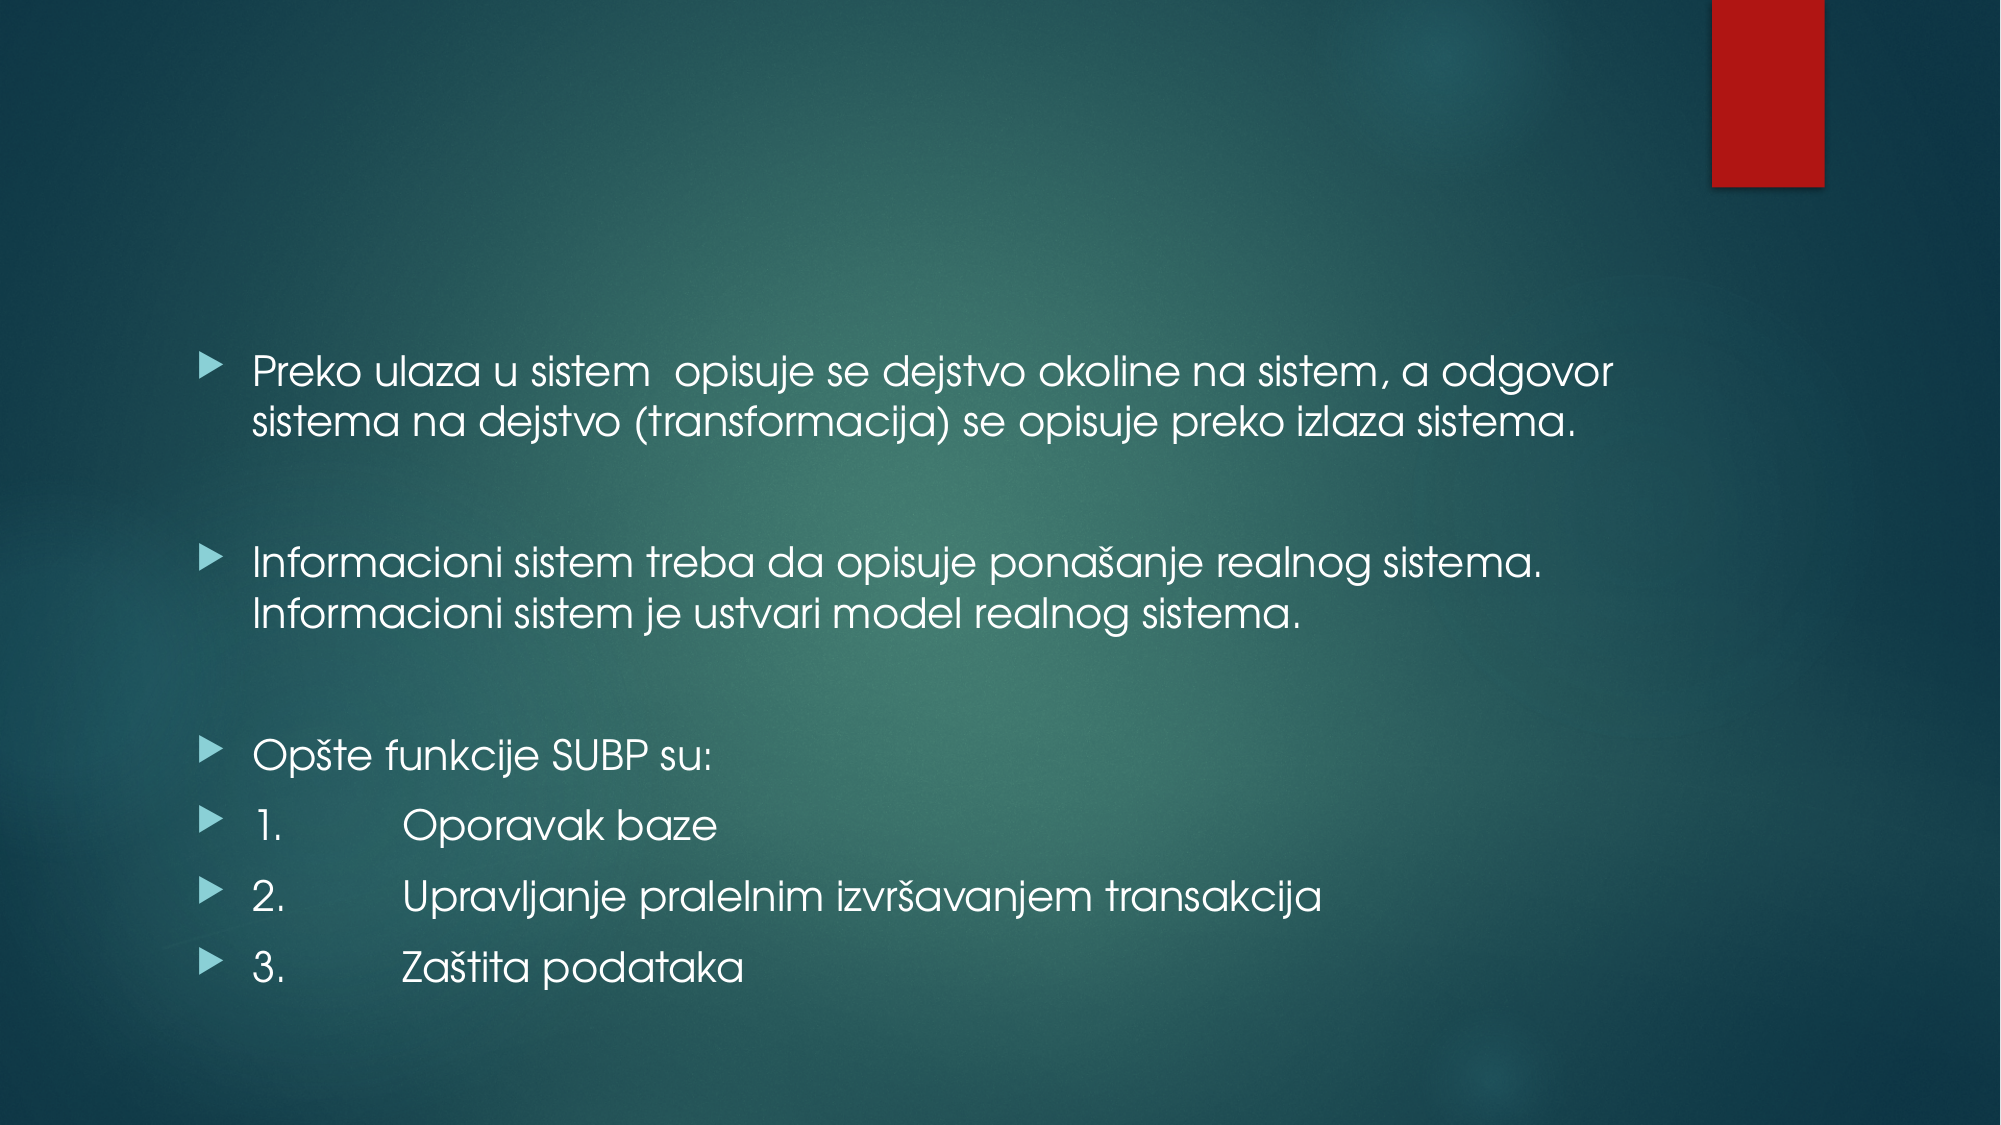

#
Preko ulaza u sistem  opisuje se dejstvo okoline na sistem, a odgovor sistema na dejstvo (transformacija) se opisuje preko izlaza sistema.

Informacioni sistem treba da opisuje ponašanje realnog sistema. Informacioni sistem je ustvari model realnog sistema.

Opšte funkcije SUBP su:
1.	Oporavak baze
2.	Upravljanje pralelnim izvršavanjem transakcija
3.	Zaštita podataka